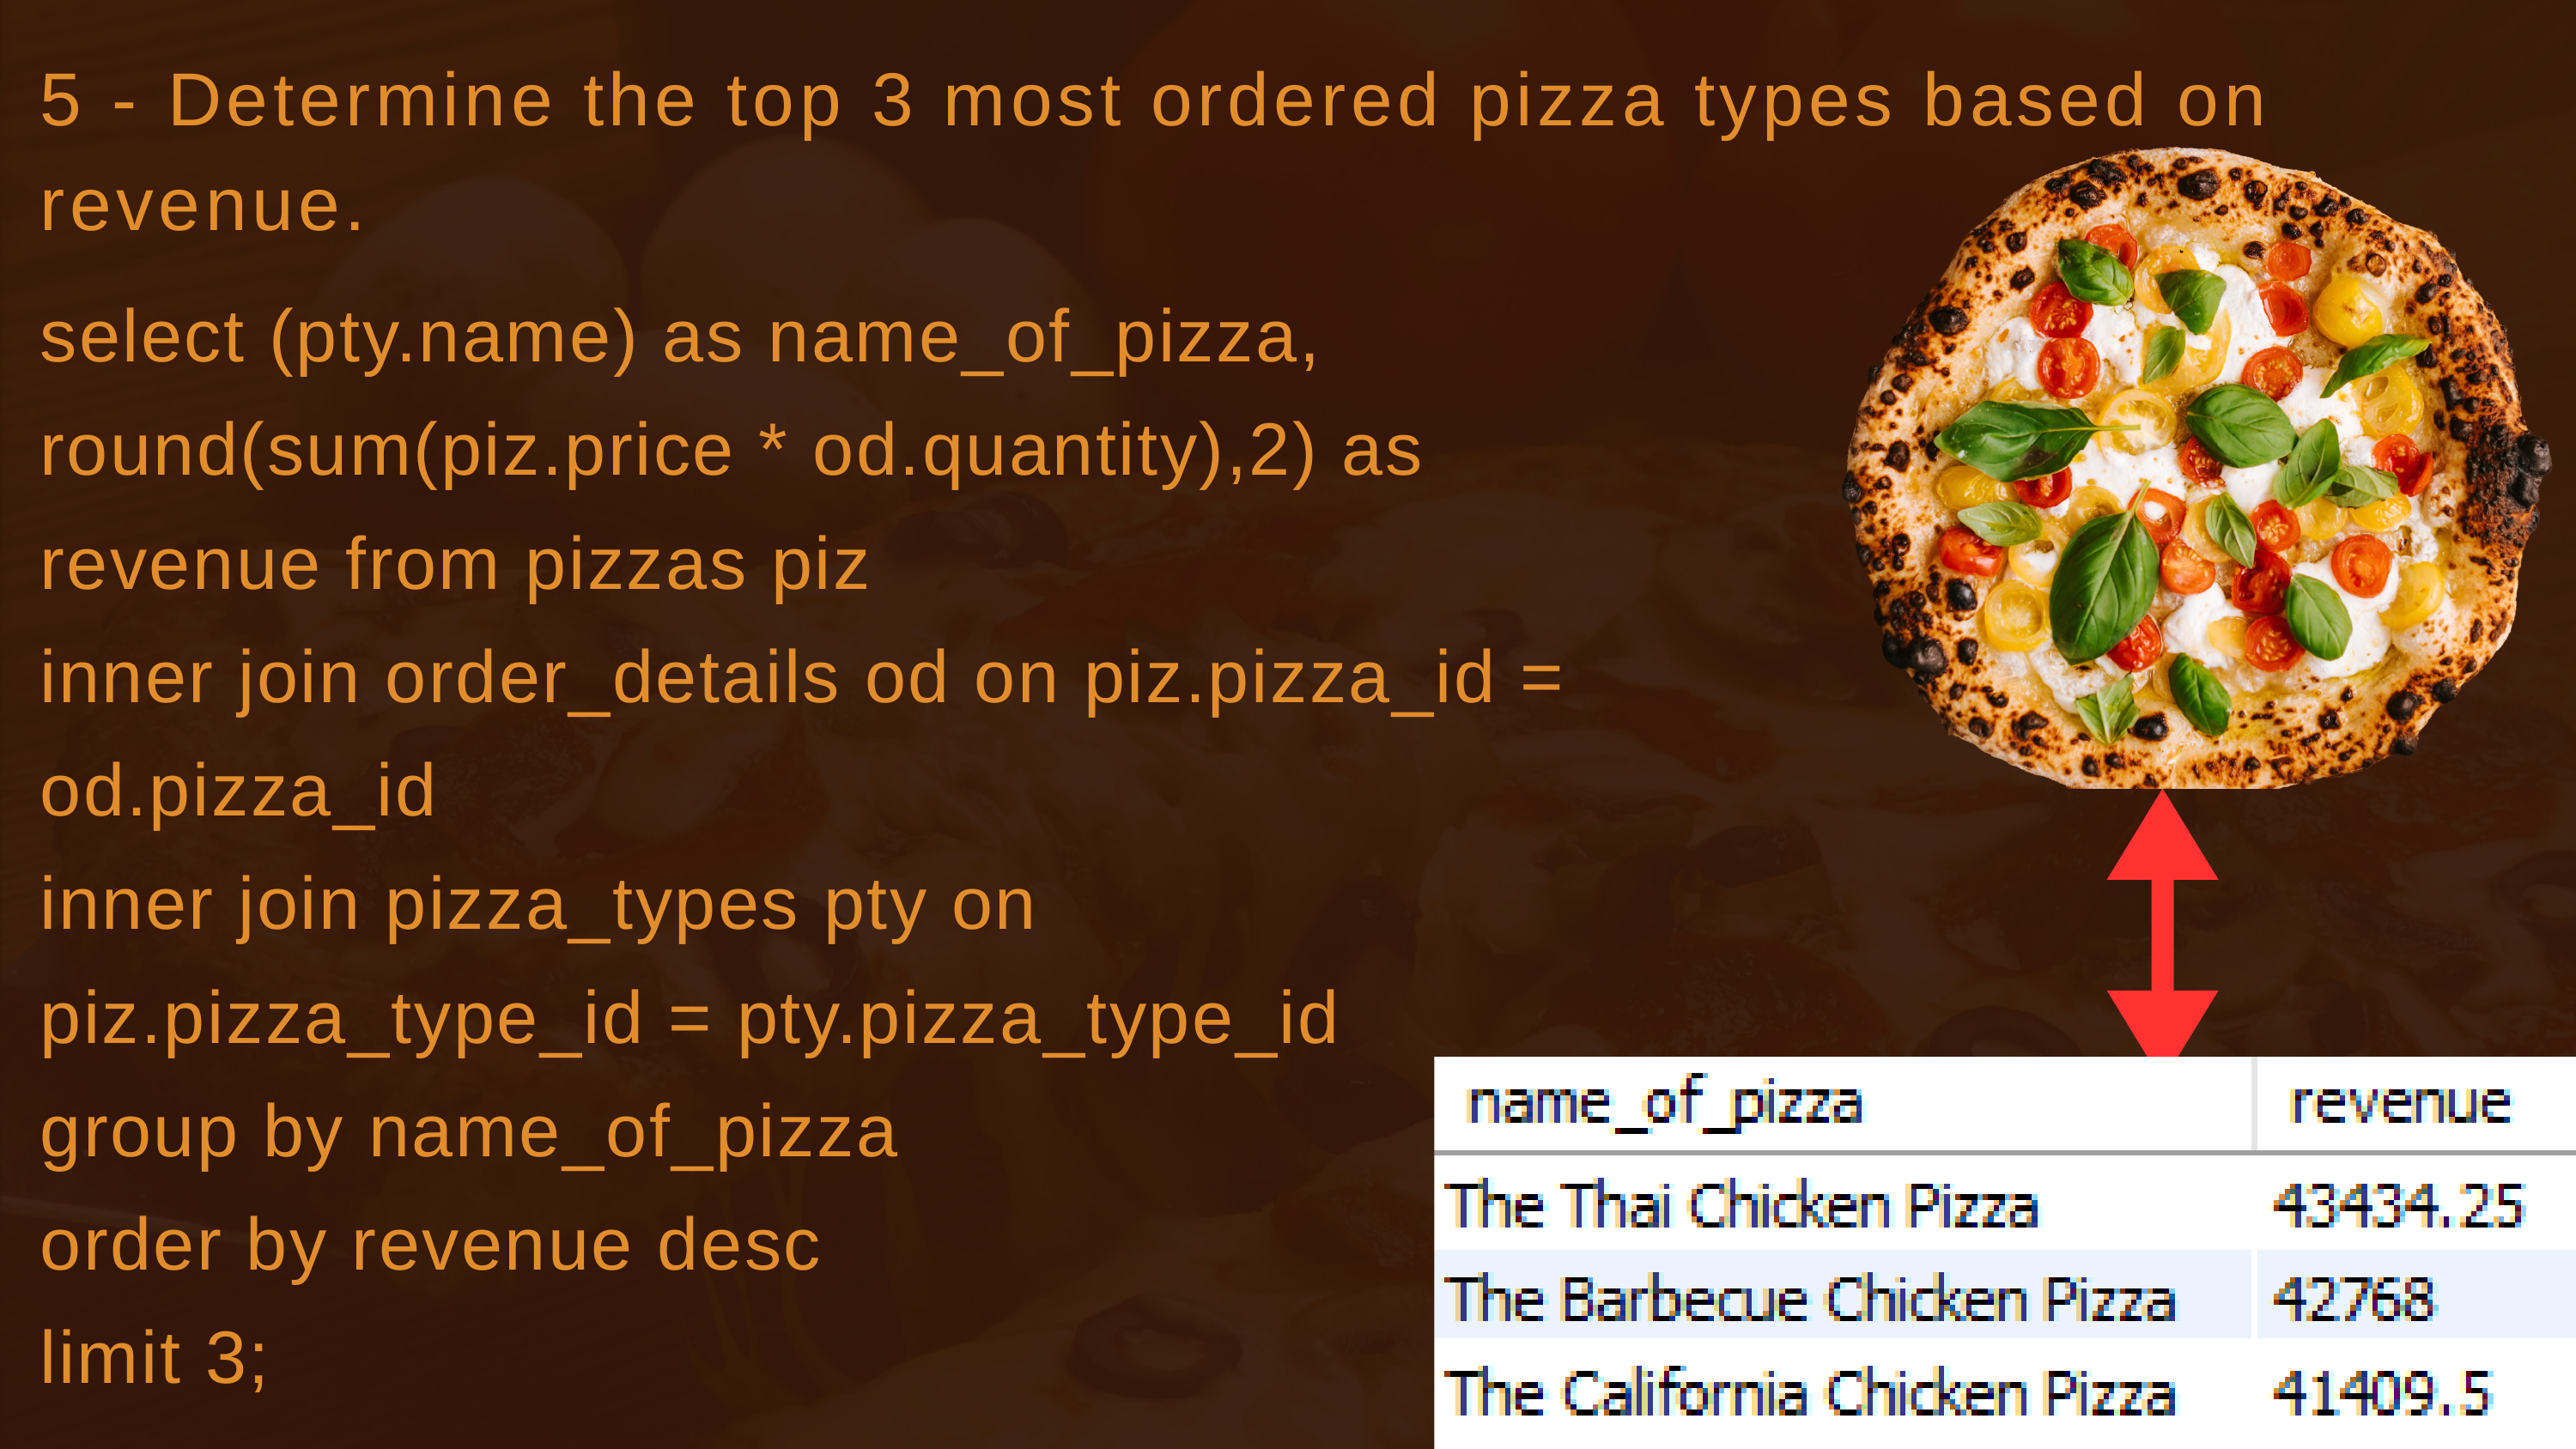

5 - Determine the top 3 most ordered pizza types based on revenue.

select (pty.name) as name_of_pizza, round(sum(piz.price * od.quantity),2) as revenue from pizzas piz
inner join order_details od on piz.pizza_id = od.pizza_id
inner join pizza_types pty on   piz.pizza_type_id = pty.pizza_type_id
group by name_of_pizza
order by revenue desc
limit 3;